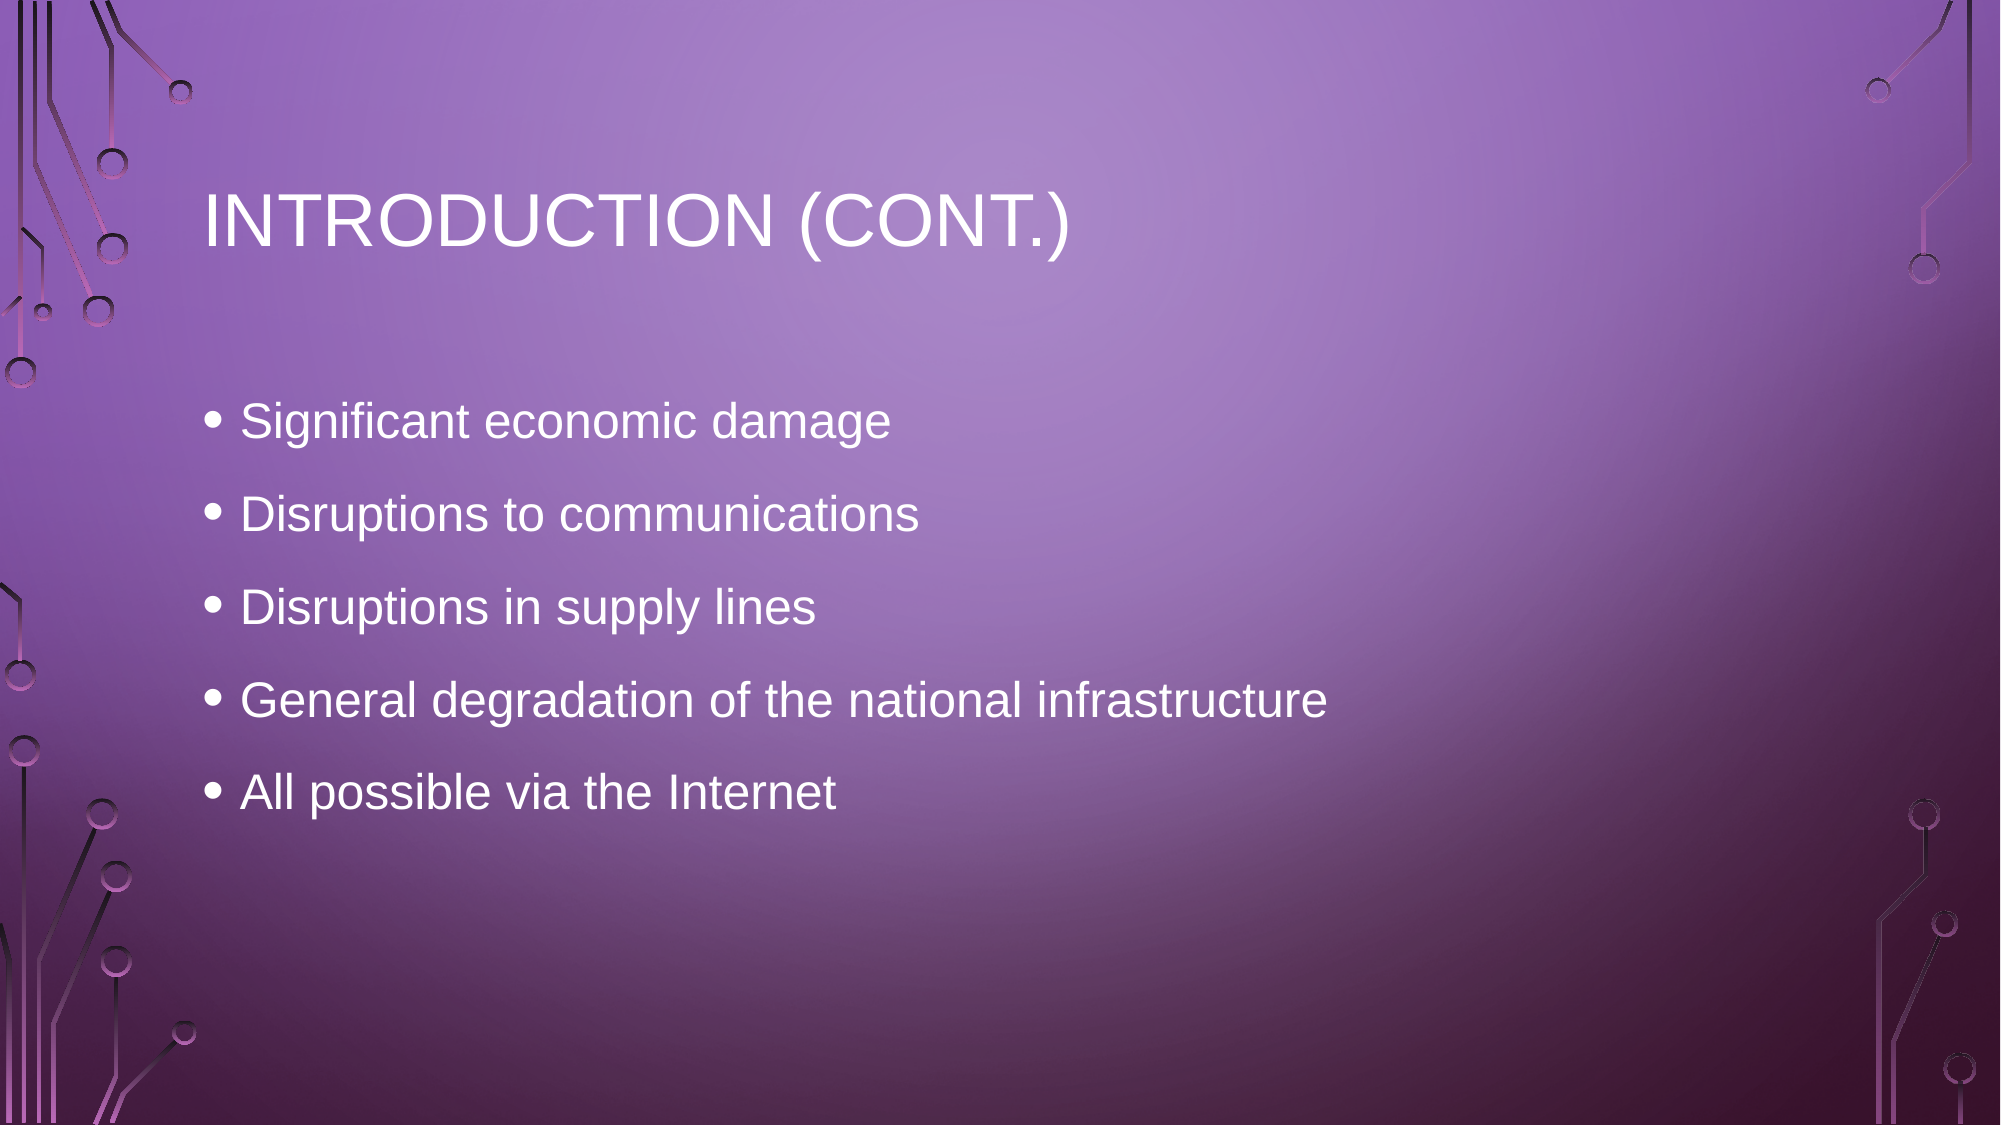

# Introduction (cont.)
Significant economic damage
Disruptions to communications
Disruptions in supply lines
General degradation of the national infrastructure
All possible via the Internet